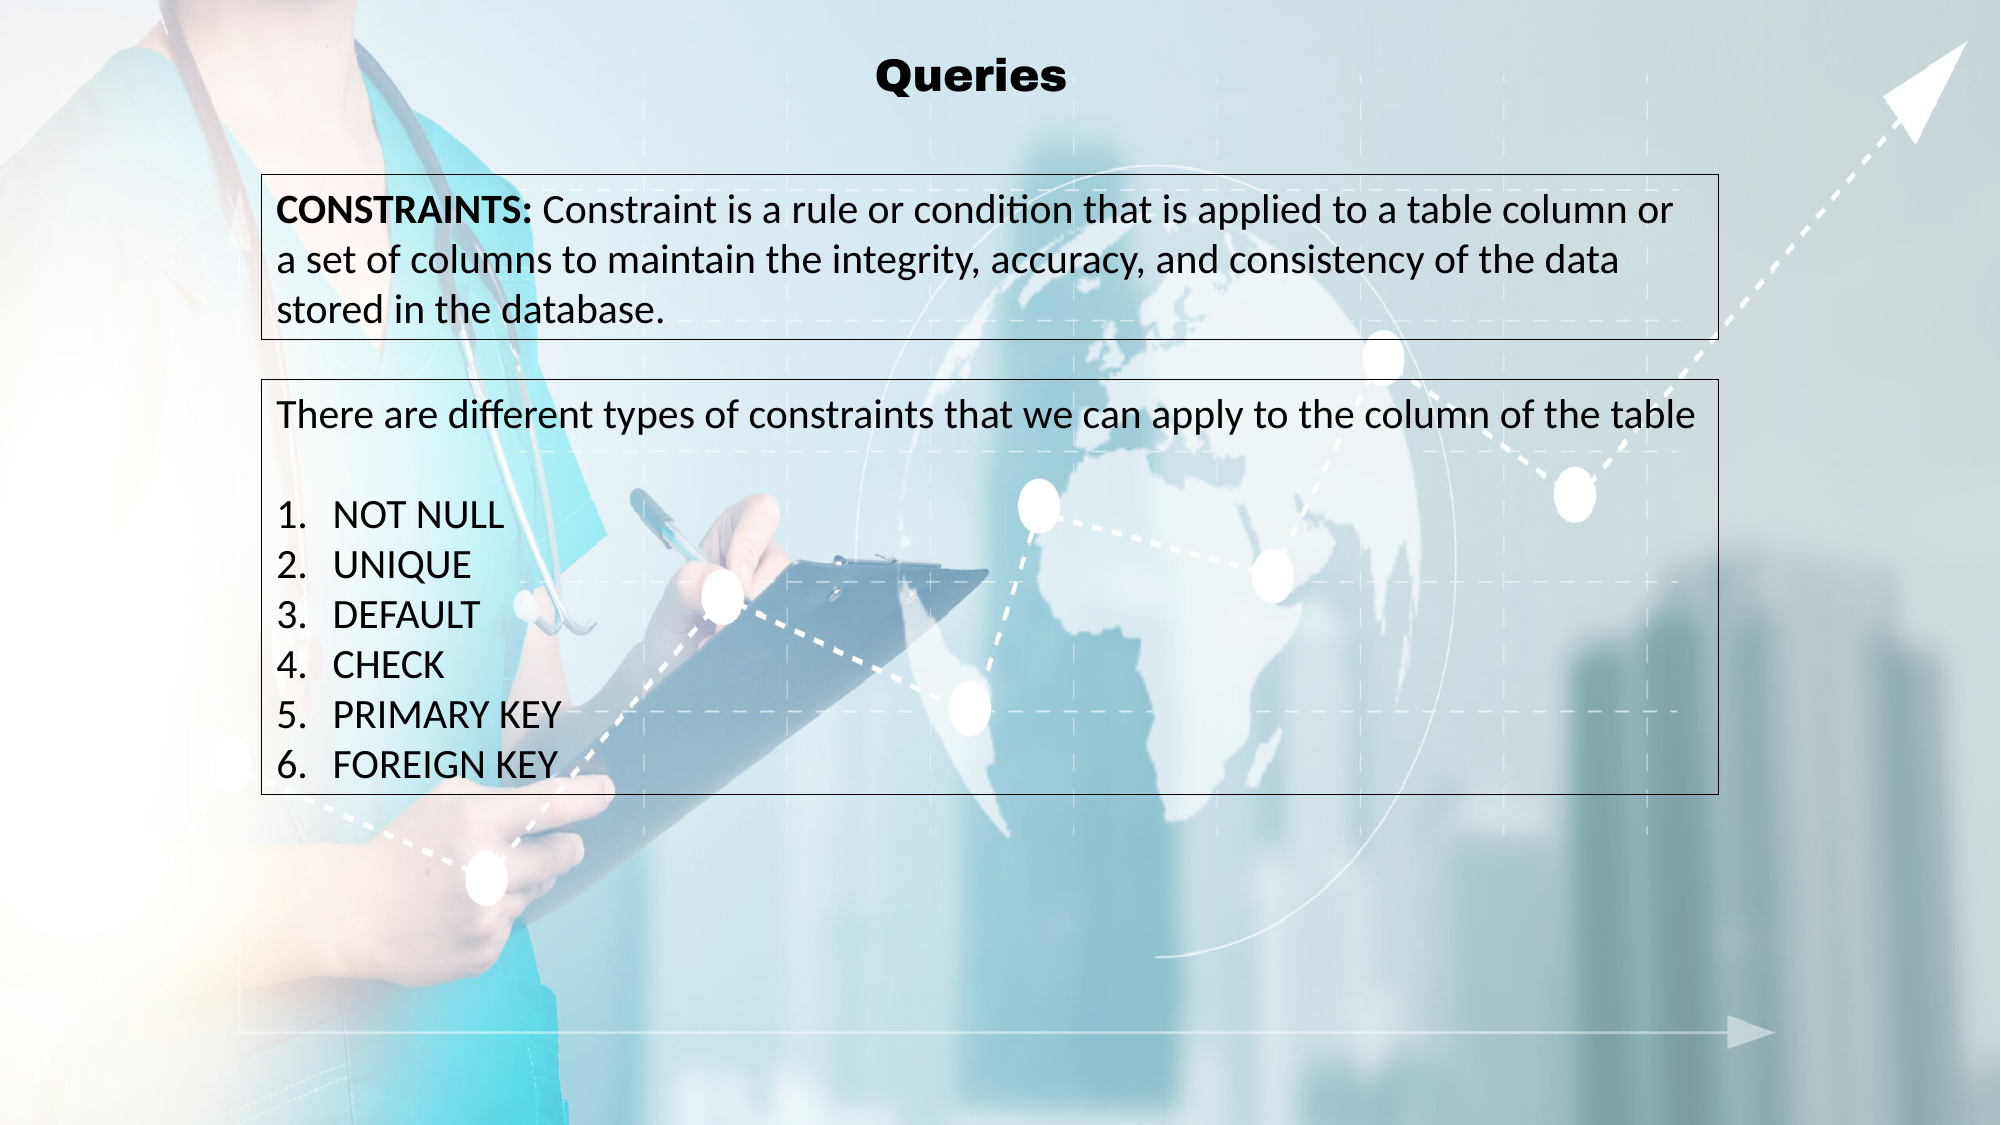

Queries
CONSTRAINTS: Constraint is a rule or condition that is applied to a table column or a set of columns to maintain the integrity, accuracy, and consistency of the data stored in the database.
There are different types of constraints that we can apply to the column of the table

NOT NULL
UNIQUE
DEFAULT
CHECK
PRIMARY KEY
FOREIGN KEY